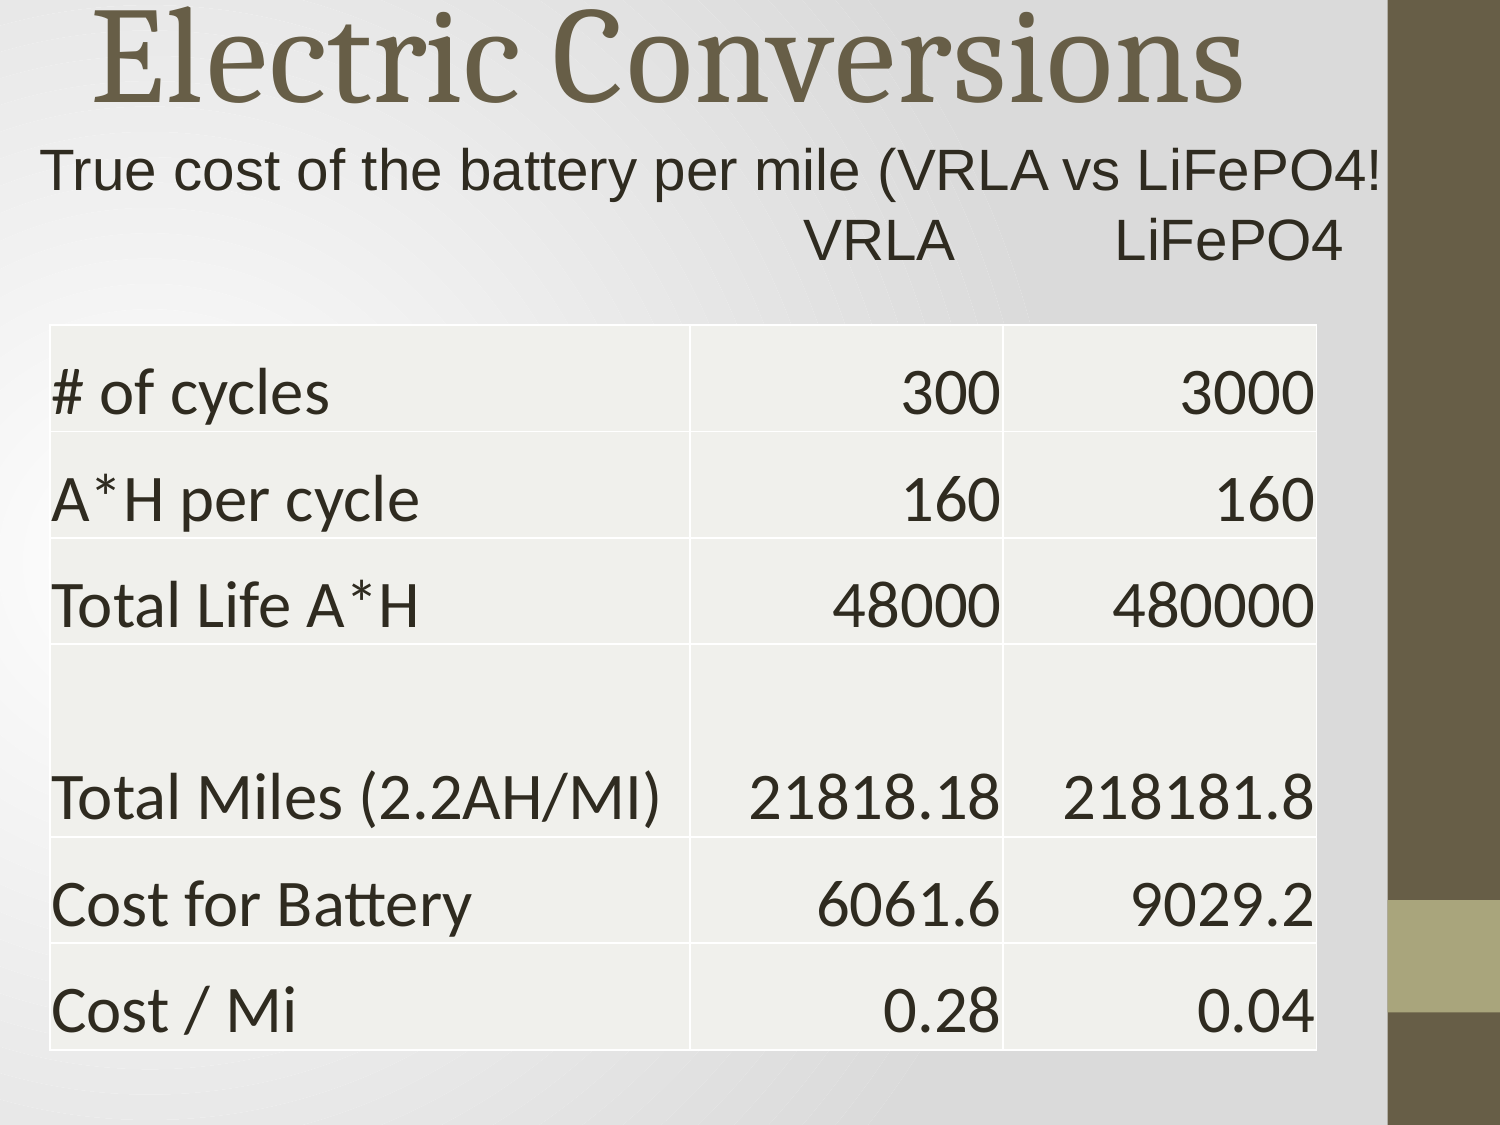

# Electric Conversions
True cost of the battery per mile (VRLA vs LiFePO4!
                                               VRLA          LiFePO4
| # of cycles | 300 | 3000 |
| --- | --- | --- |
| A\*H per cycle | 160 | 160 |
| Total Life A\*H | 48000 | 480000 |
| Total Miles (2.2AH/MI) | 21818.18 | 218181.8 |
| Cost for Battery | 6061.6 | 9029.2 |
| Cost / Mi | 0.28 | 0.04 |